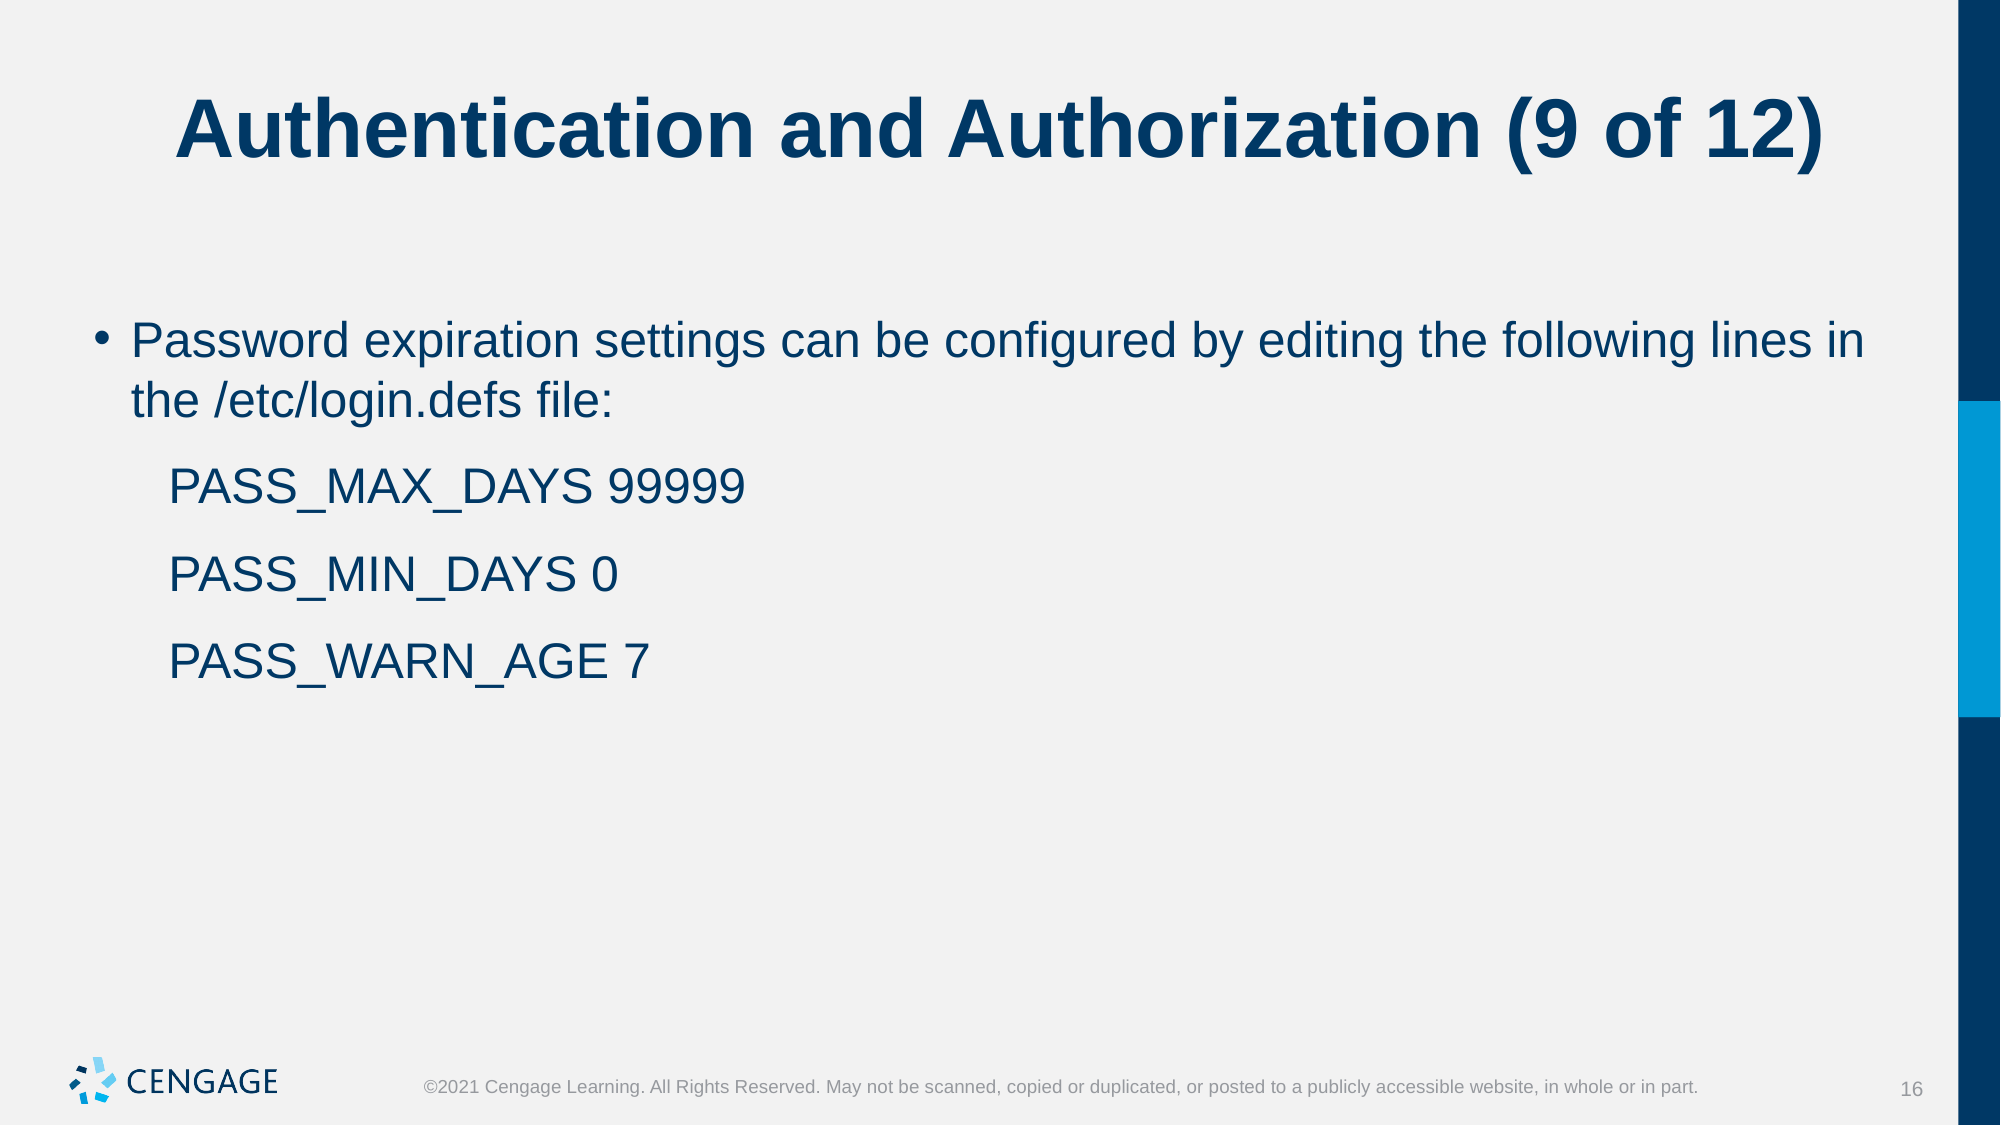

# Authentication and Authorization (9 of 12)
Password expiration settings can be configured by editing the following lines in the /etc/login.defs file:
PASS_MAX_DAYS 99999
PASS_MIN_DAYS 0
PASS_WARN_AGE 7